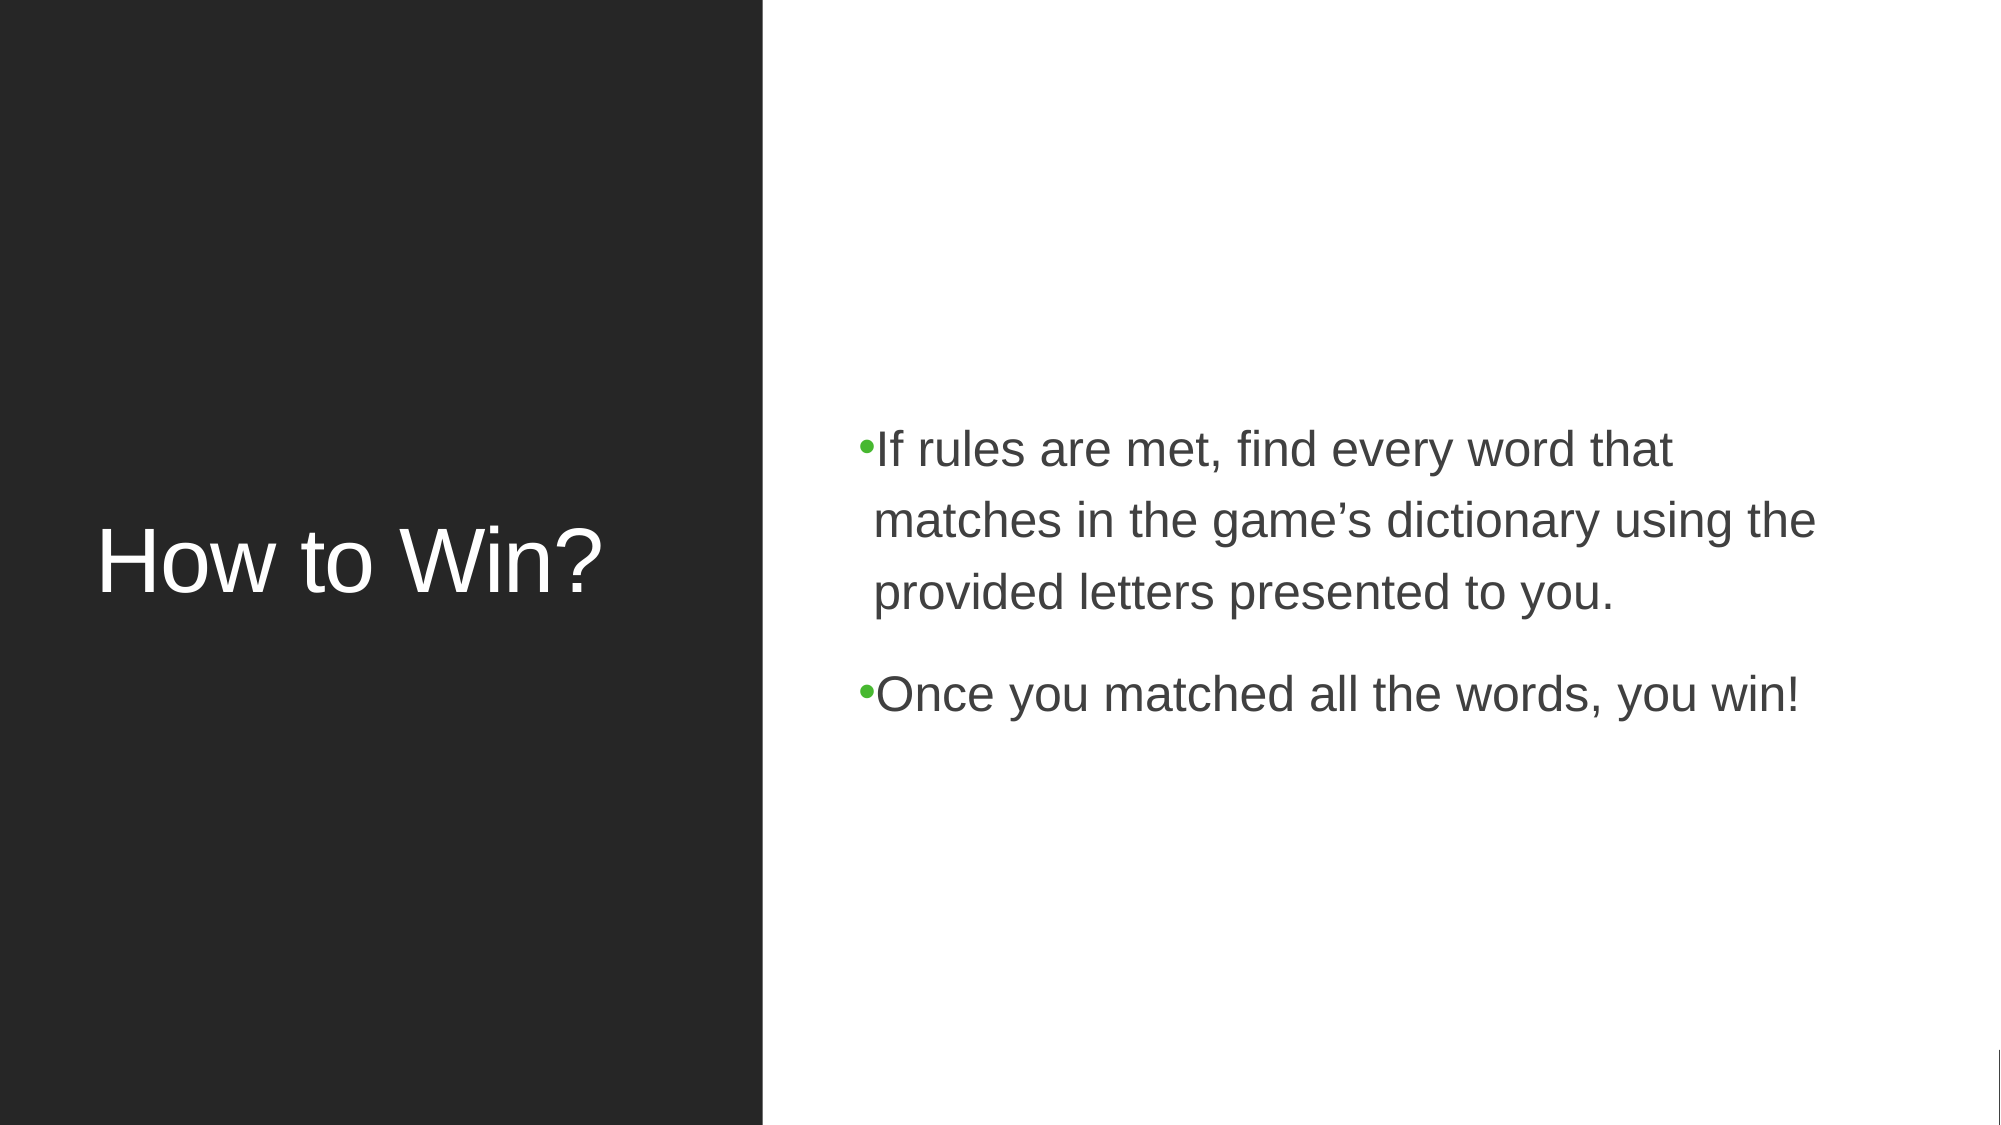

# How to Win?
If rules are met, find every word that matches in the game’s dictionary using the provided letters presented to you.
Once you matched all the words, you win!